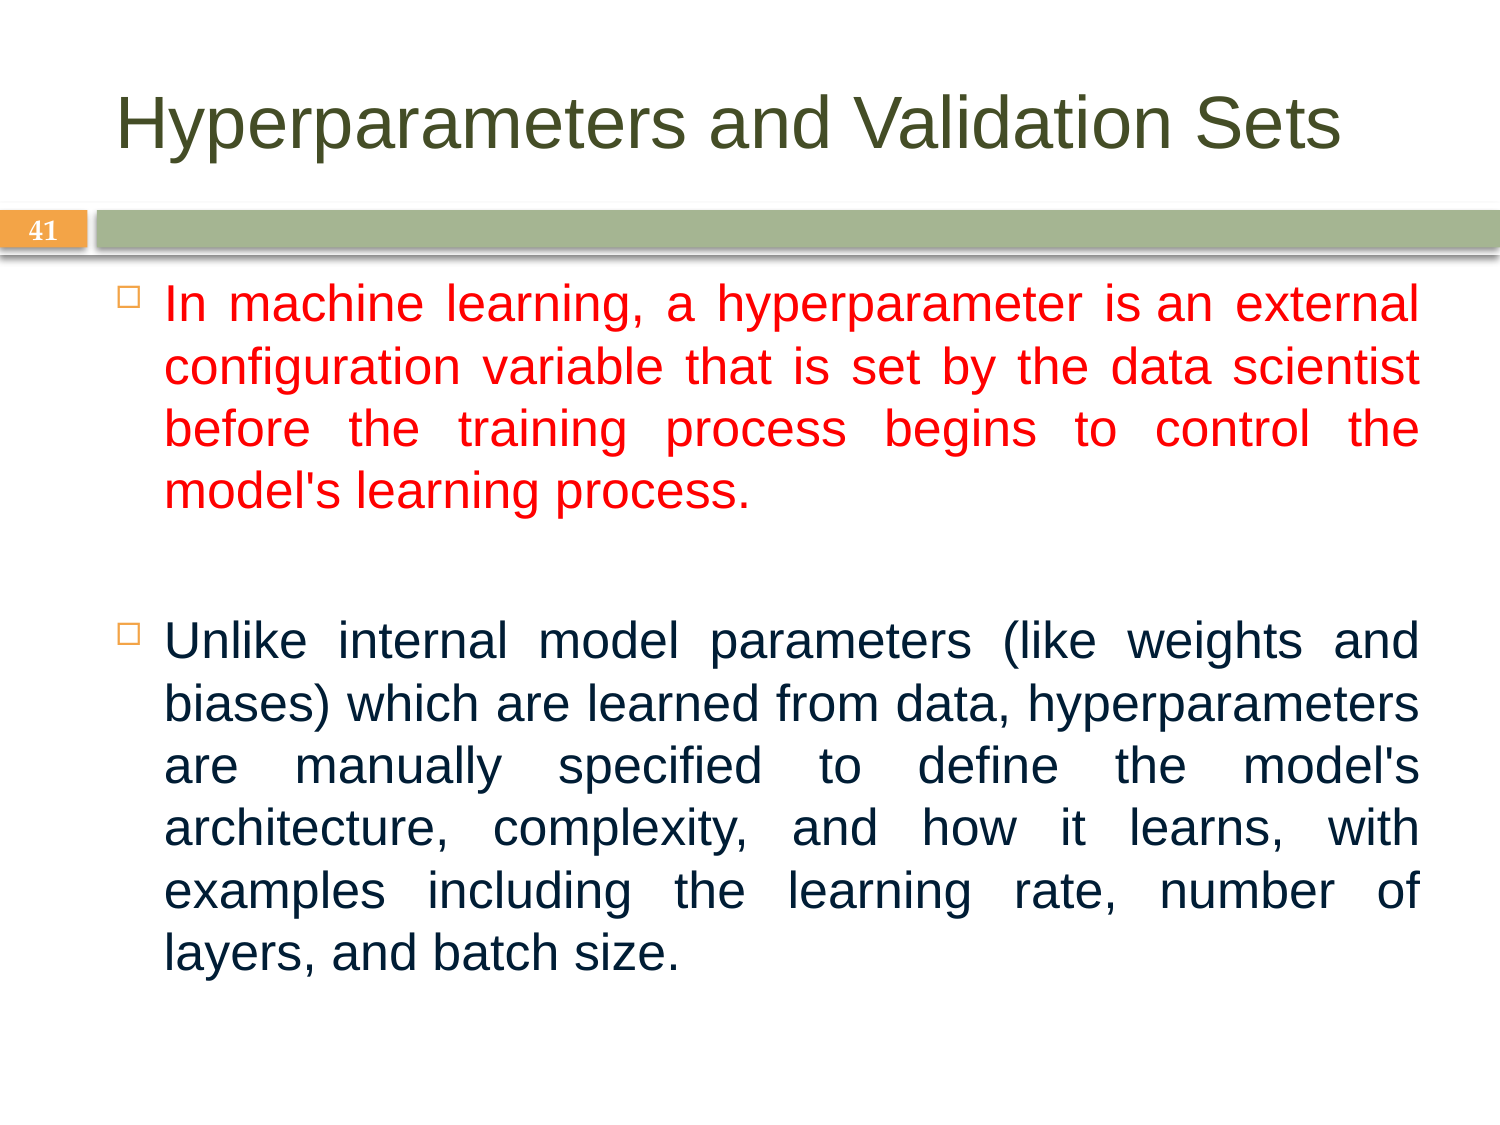

# Hyperparameters and Validation Sets
41
In machine learning, a hyperparameter is an external configuration variable that is set by the data scientist before the training process begins to control the model's learning process.

Unlike internal model parameters (like weights and biases) which are learned from data, hyperparameters are manually specified to define the model's architecture, complexity, and how it learns, with examples including the learning rate, number of layers, and batch size.